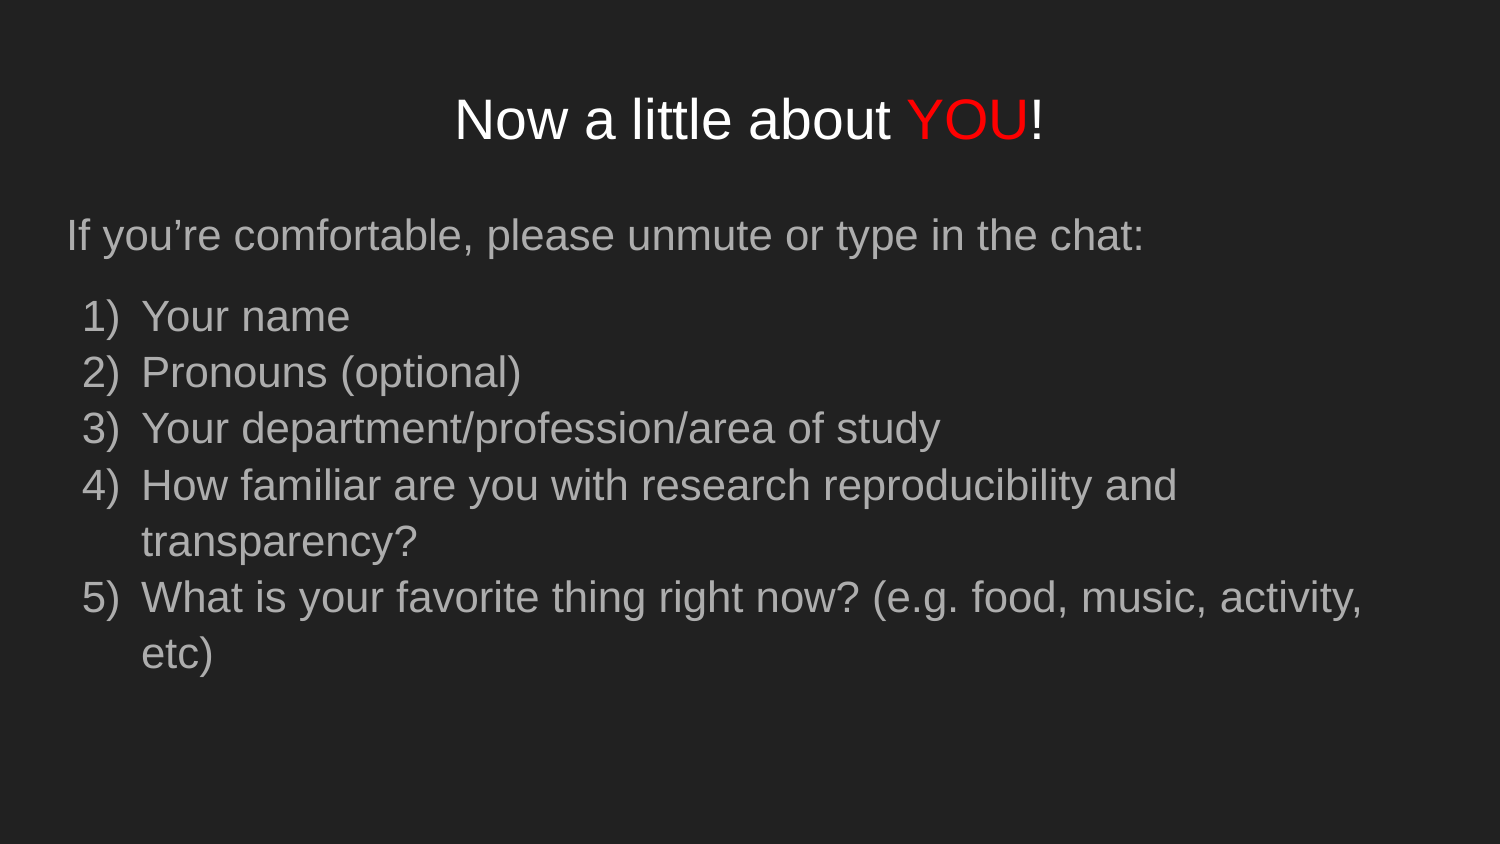

# Now a little about YOU!
If you’re comfortable, please unmute or type in the chat:
Your name
Pronouns (optional)
Your department/profession/area of study
How familiar are you with research reproducibility and transparency?
What is your favorite thing right now? (e.g. food, music, activity, etc)